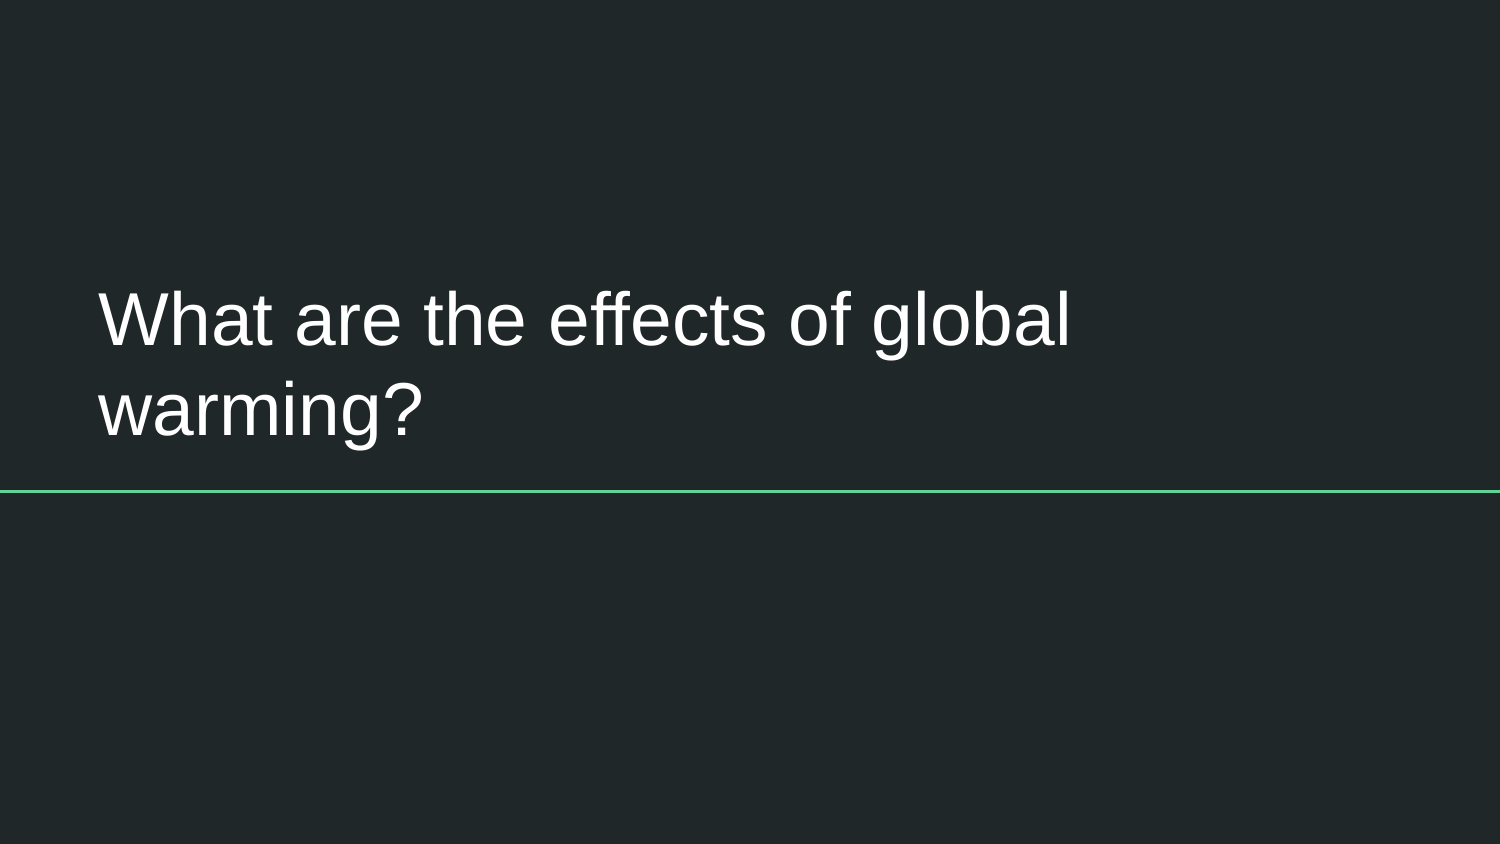

# What are the effects of global warming?